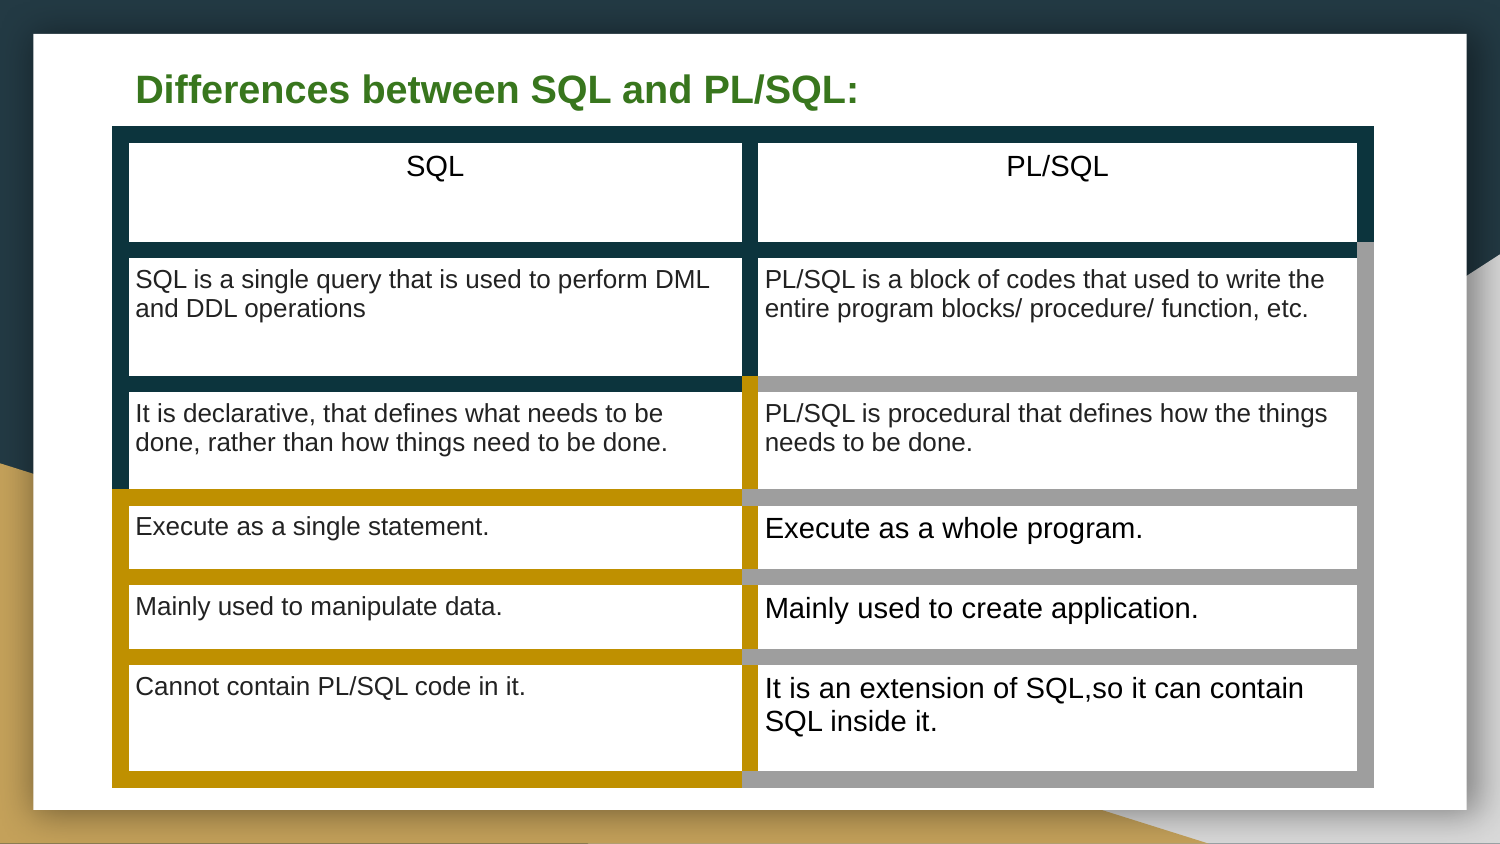

# Differences between SQL and PL/SQL:
| SQL | PL/SQL |
| --- | --- |
| SQL is a single query that is used to perform DML and DDL operations | PL/SQL is a block of codes that used to write the entire program blocks/ procedure/ function, etc. |
| It is declarative, that defines what needs to be done, rather than how things need to be done. | PL/SQL is procedural that defines how the things needs to be done. |
| Execute as a single statement. | Execute as a whole program. |
| Mainly used to manipulate data. | Mainly used to create application. |
| Cannot contain PL/SQL code in it. | It is an extension of SQL,so it can contain SQL inside it. |